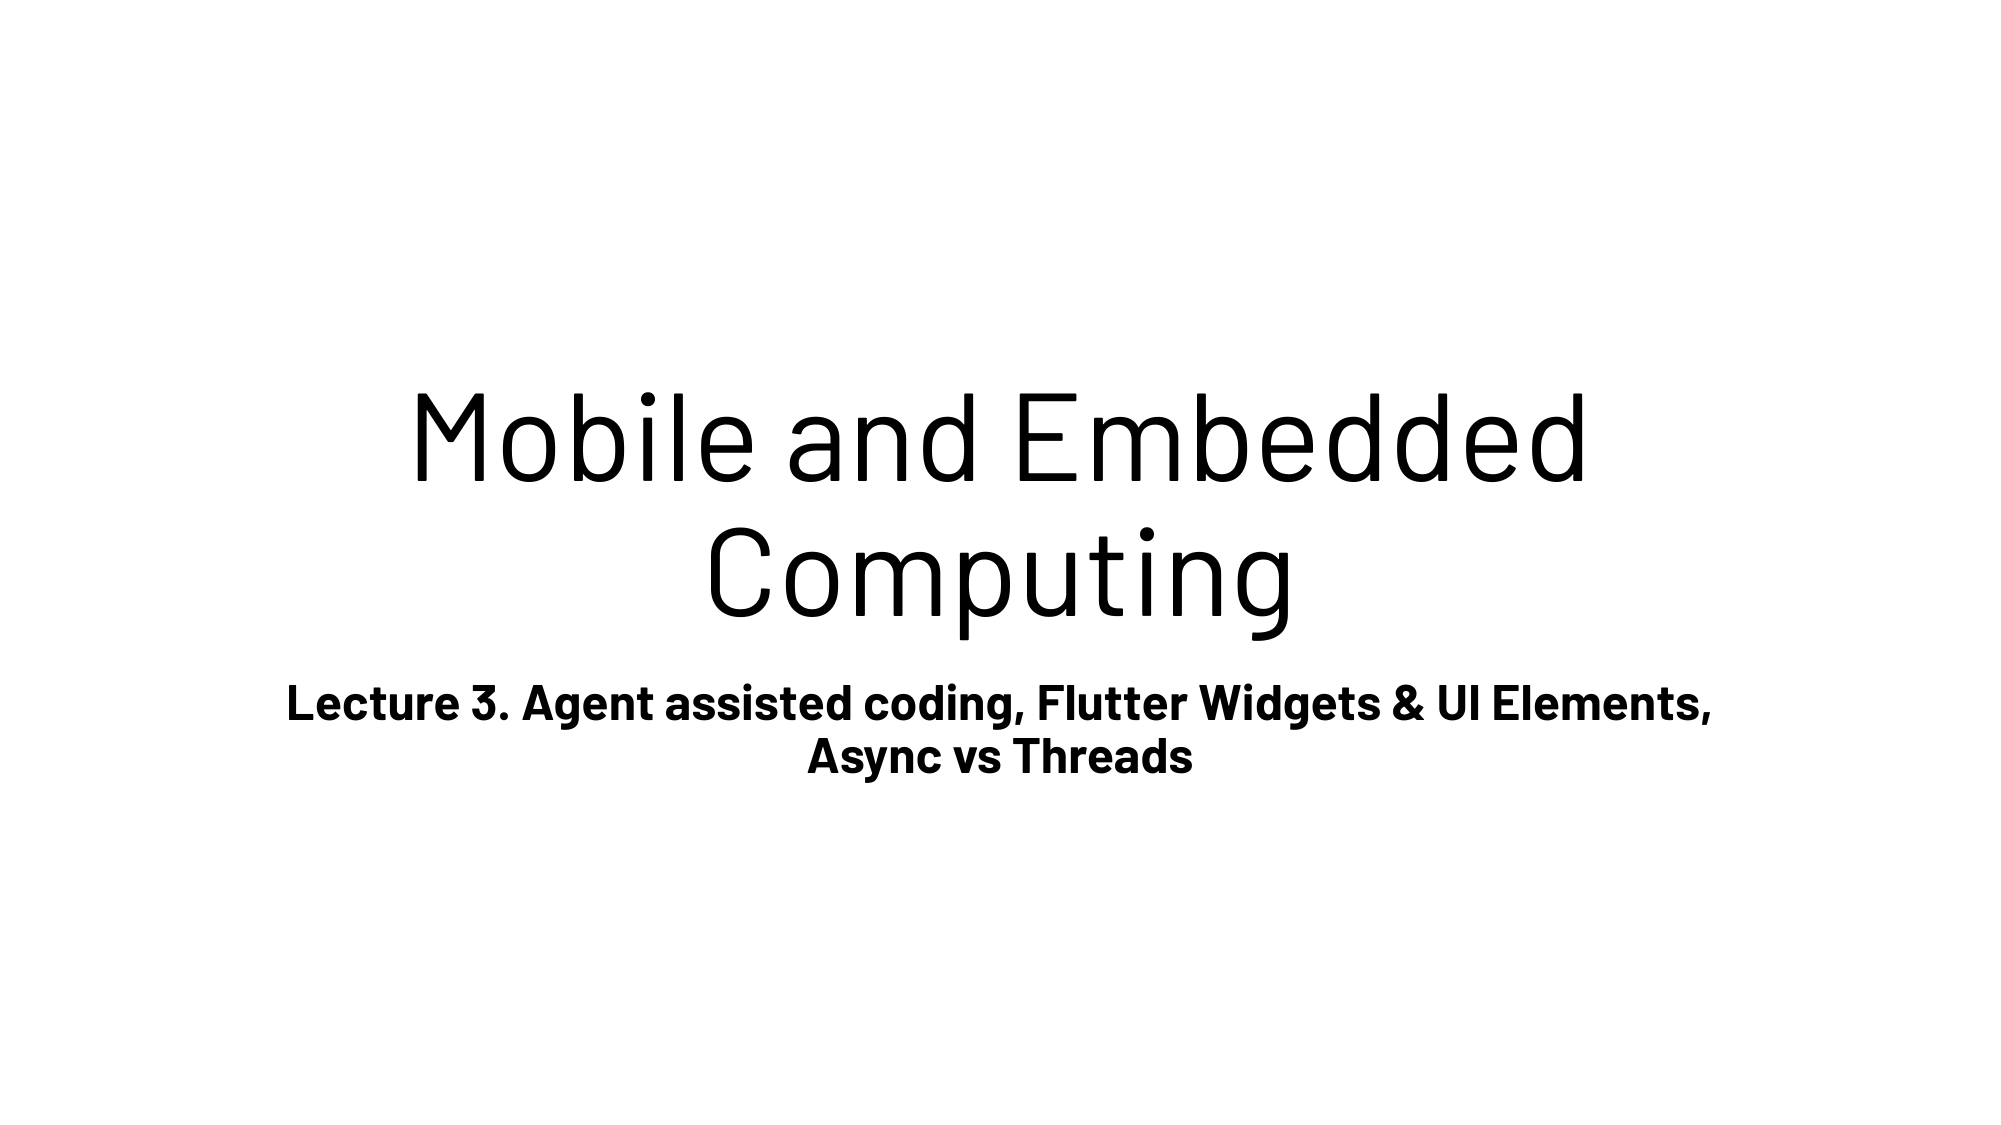

# Mobile and Embedded Computing
Lecture 3. Agent assisted coding, Flutter Widgets & UI Elements, Async vs Threads